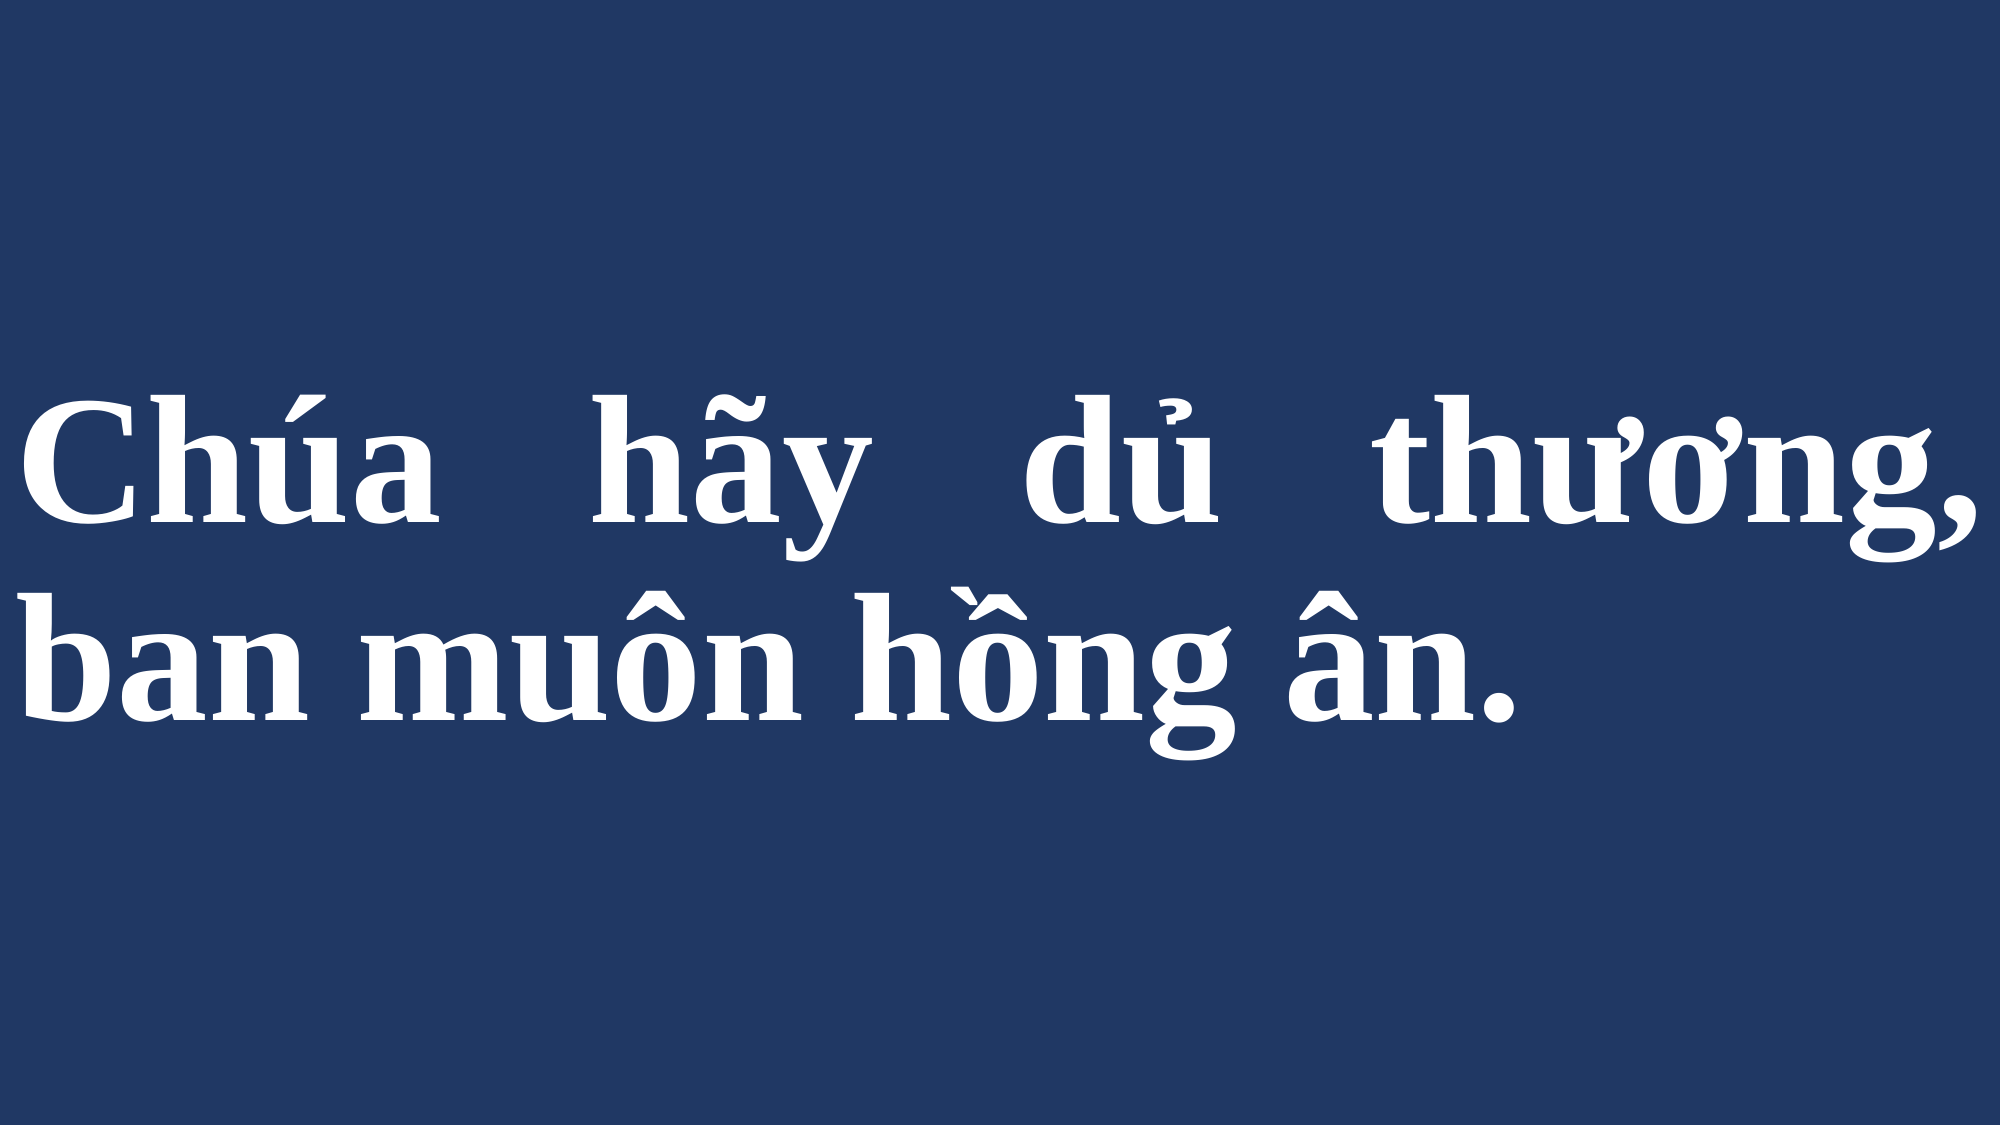

# Chúa hãy dủ thương, ban muôn hồng ân.